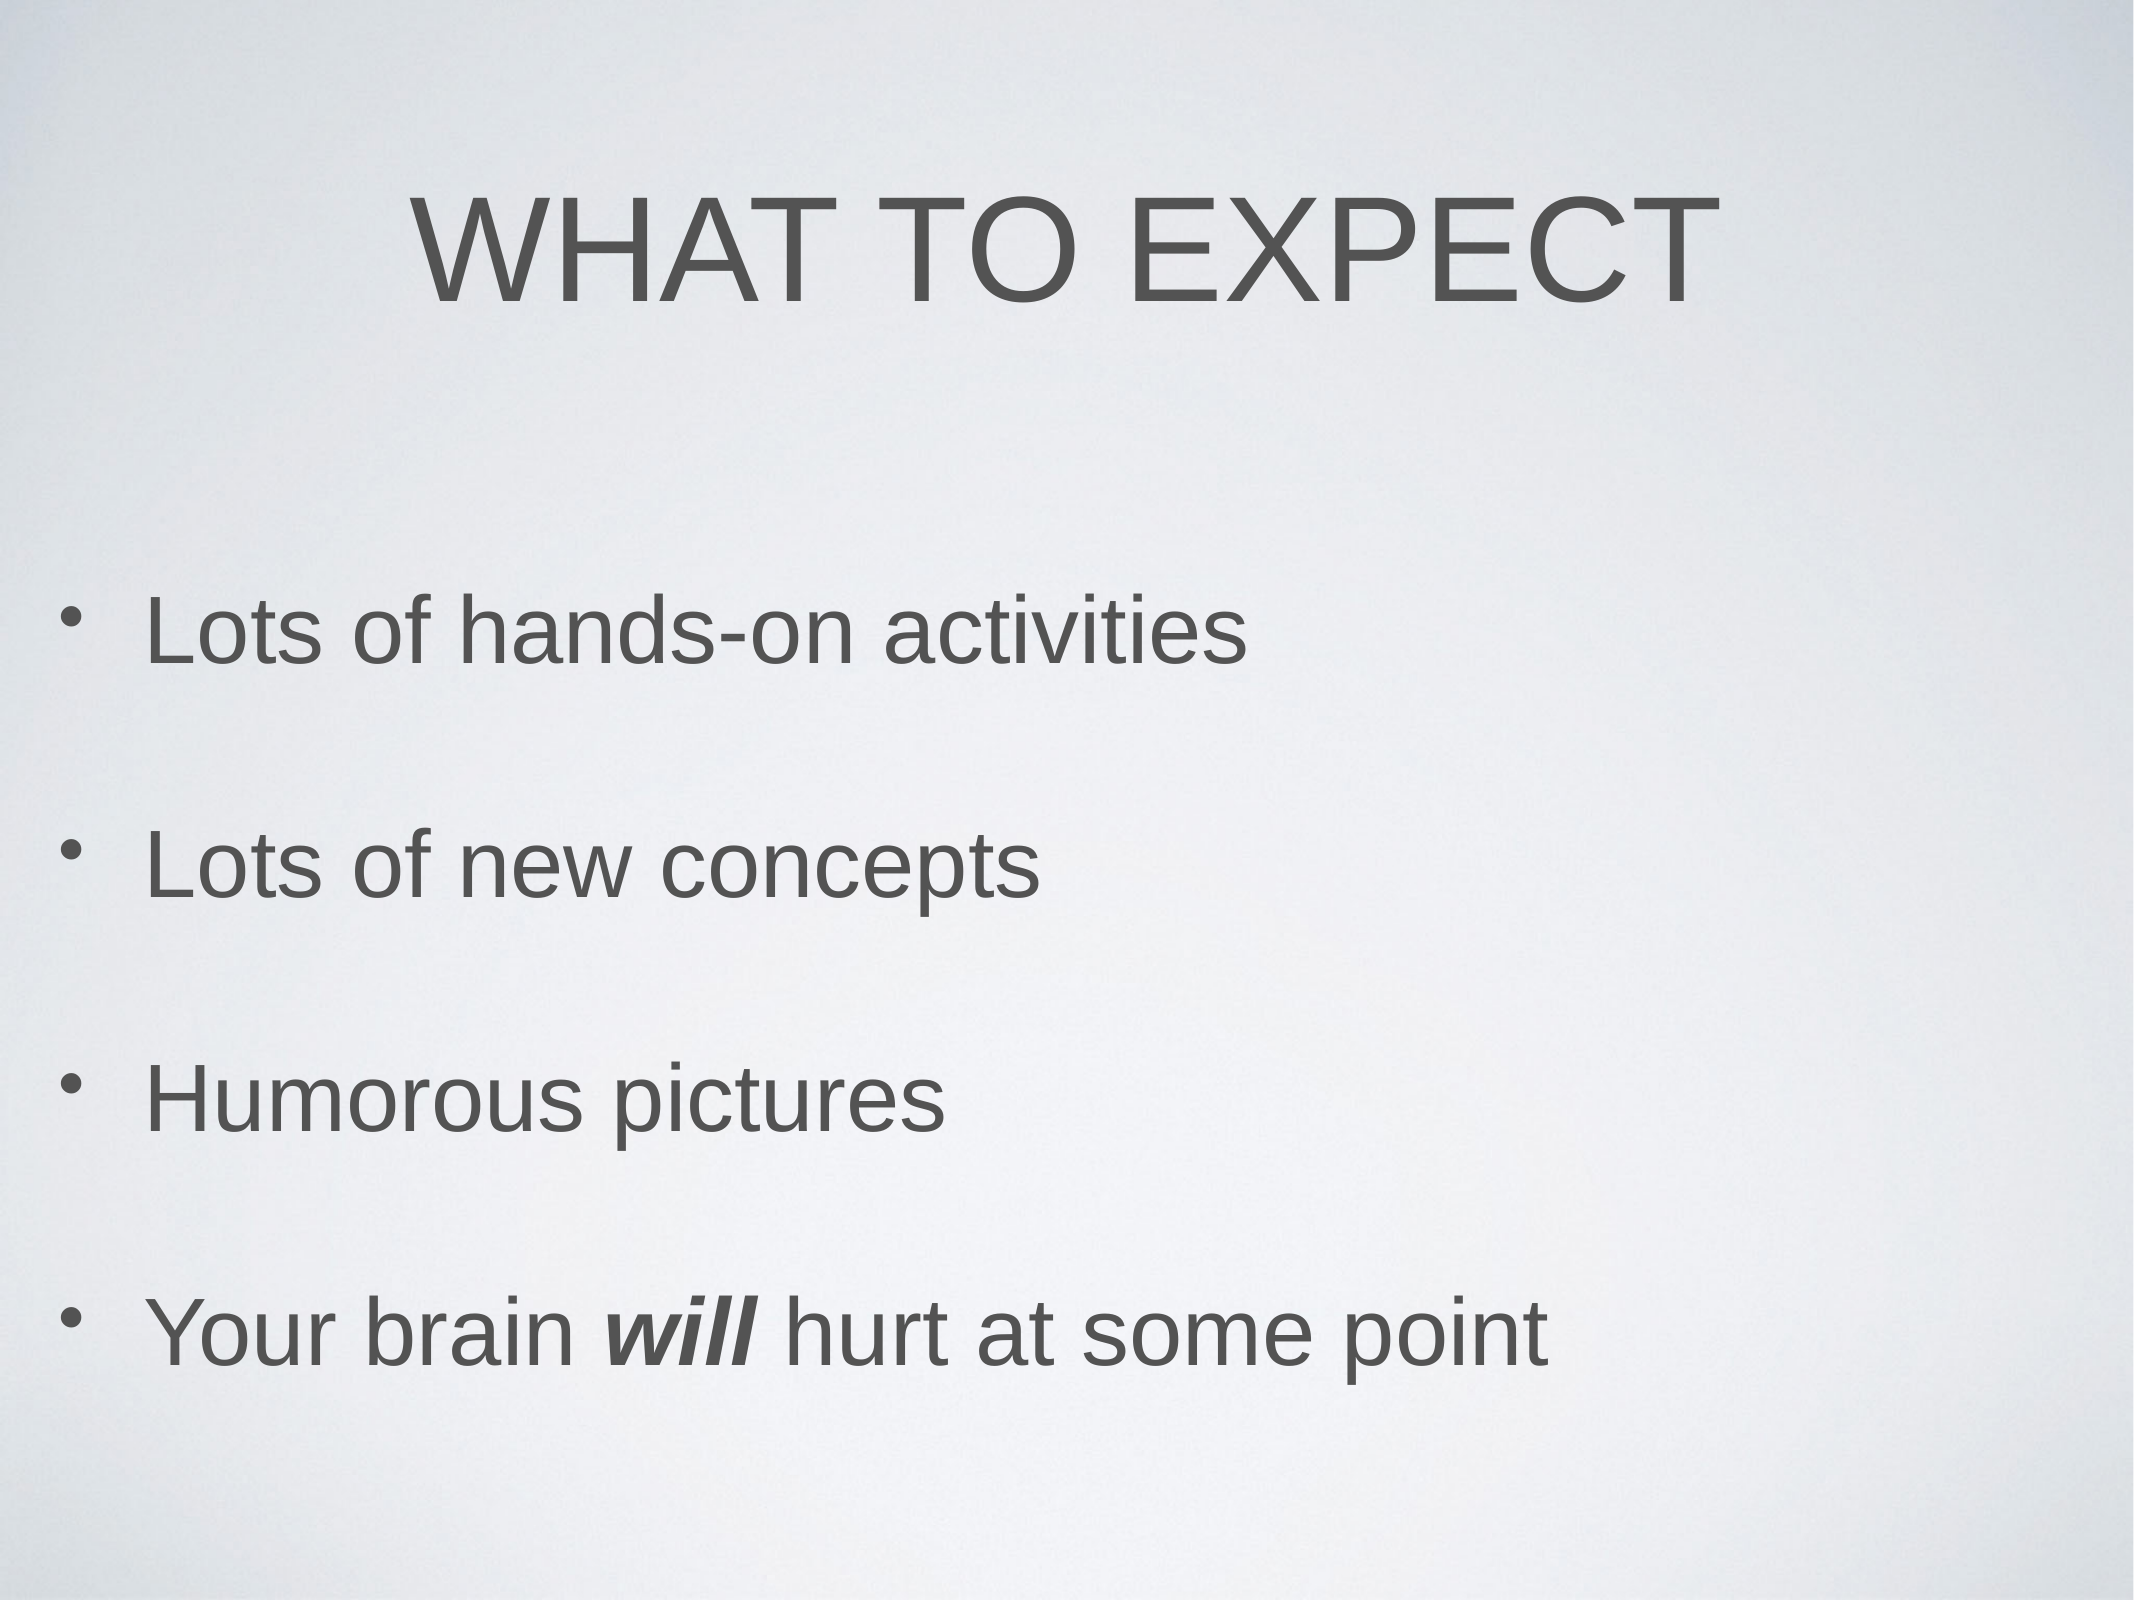

# What to expect
Lots of hands-on activities
Lots of new concepts
Humorous pictures
Your brain will hurt at some point